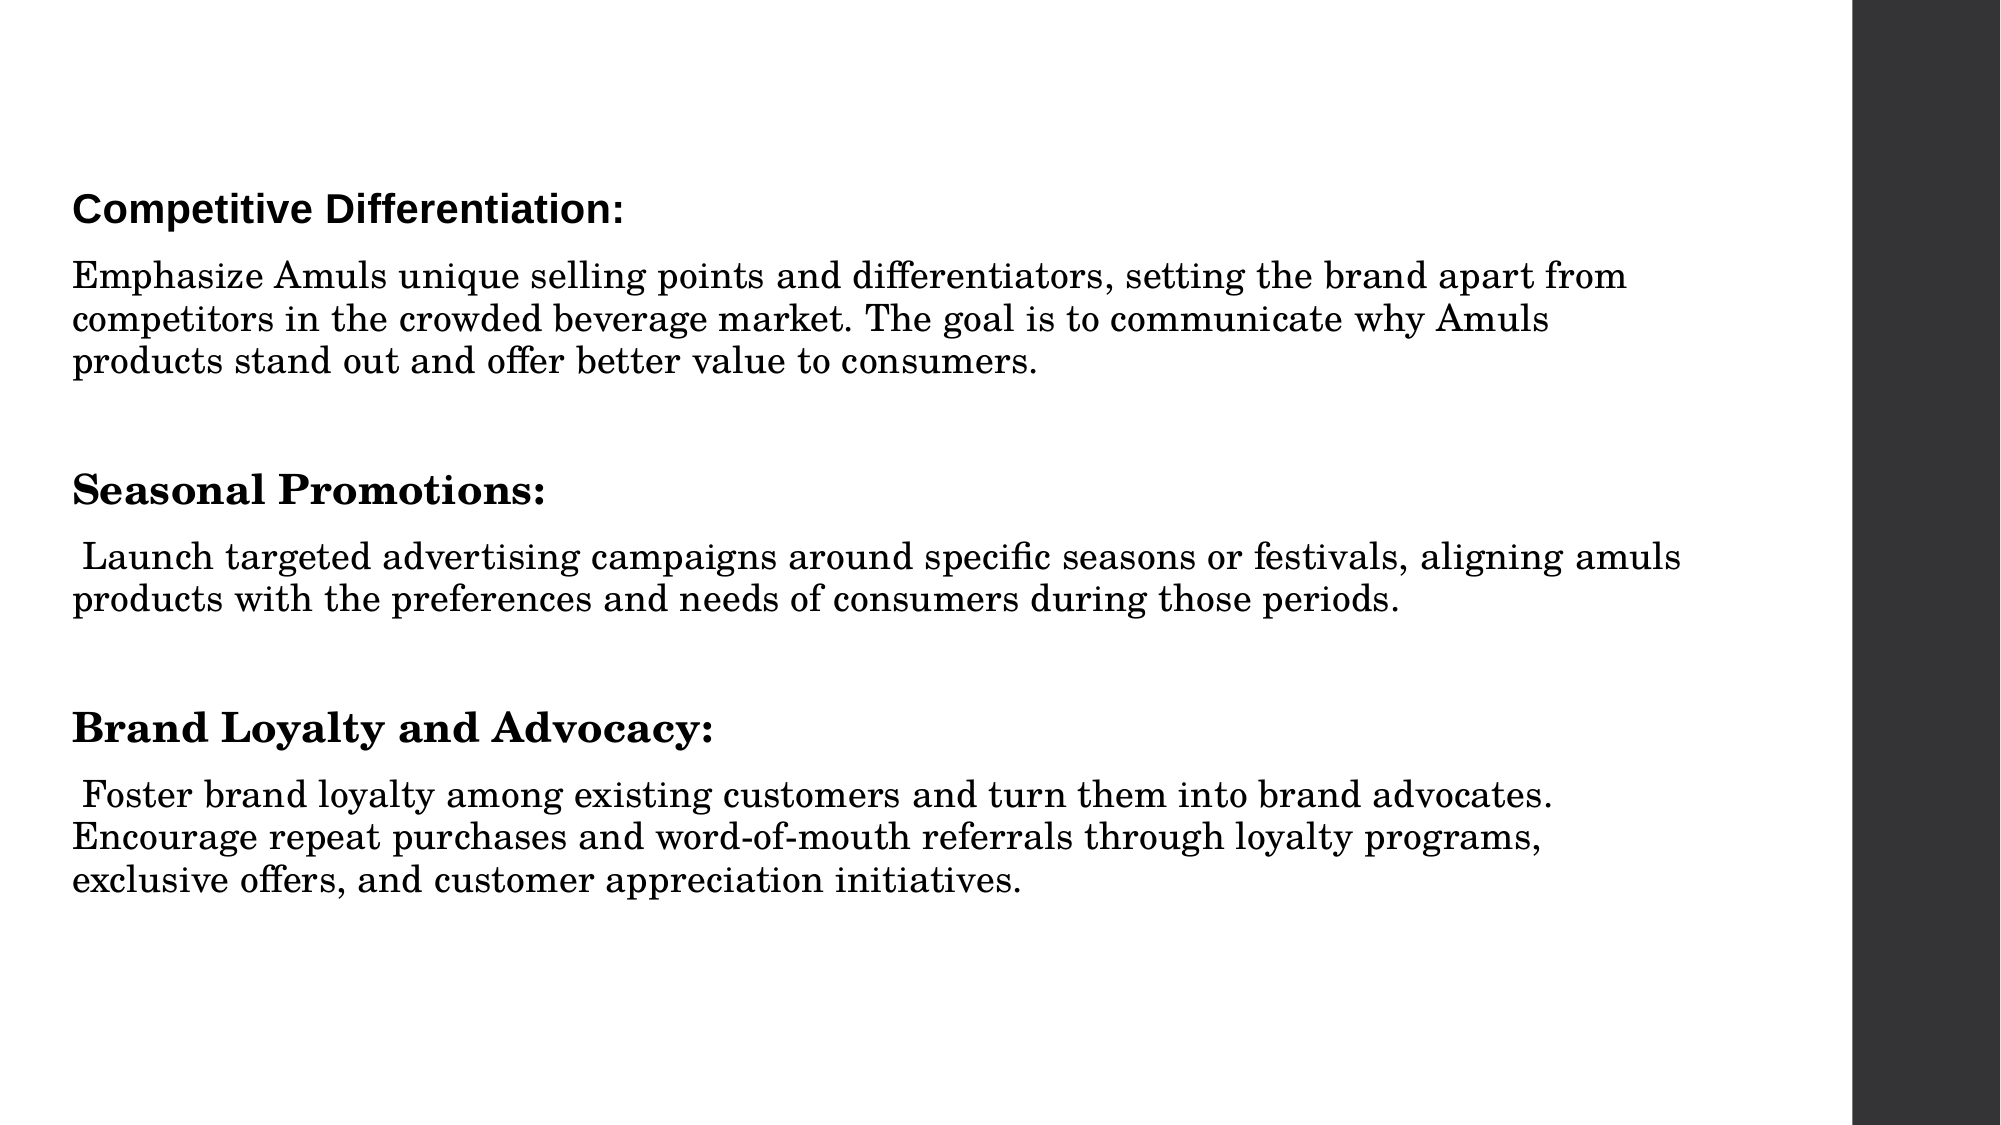

#
Competitive Differentiation:
Emphasize Amuls unique selling points and differentiators, setting the brand apart from competitors in the crowded beverage market. The goal is to communicate why Amuls products stand out and offer better value to consumers.

Seasonal Promotions:
 Launch targeted advertising campaigns around specific seasons or festivals, aligning amuls products with the preferences and needs of consumers during those periods.

Brand Loyalty and Advocacy:
 Foster brand loyalty among existing customers and turn them into brand advocates. Encourage repeat purchases and word-of-mouth referrals through loyalty programs, exclusive offers, and customer appreciation initiatives.